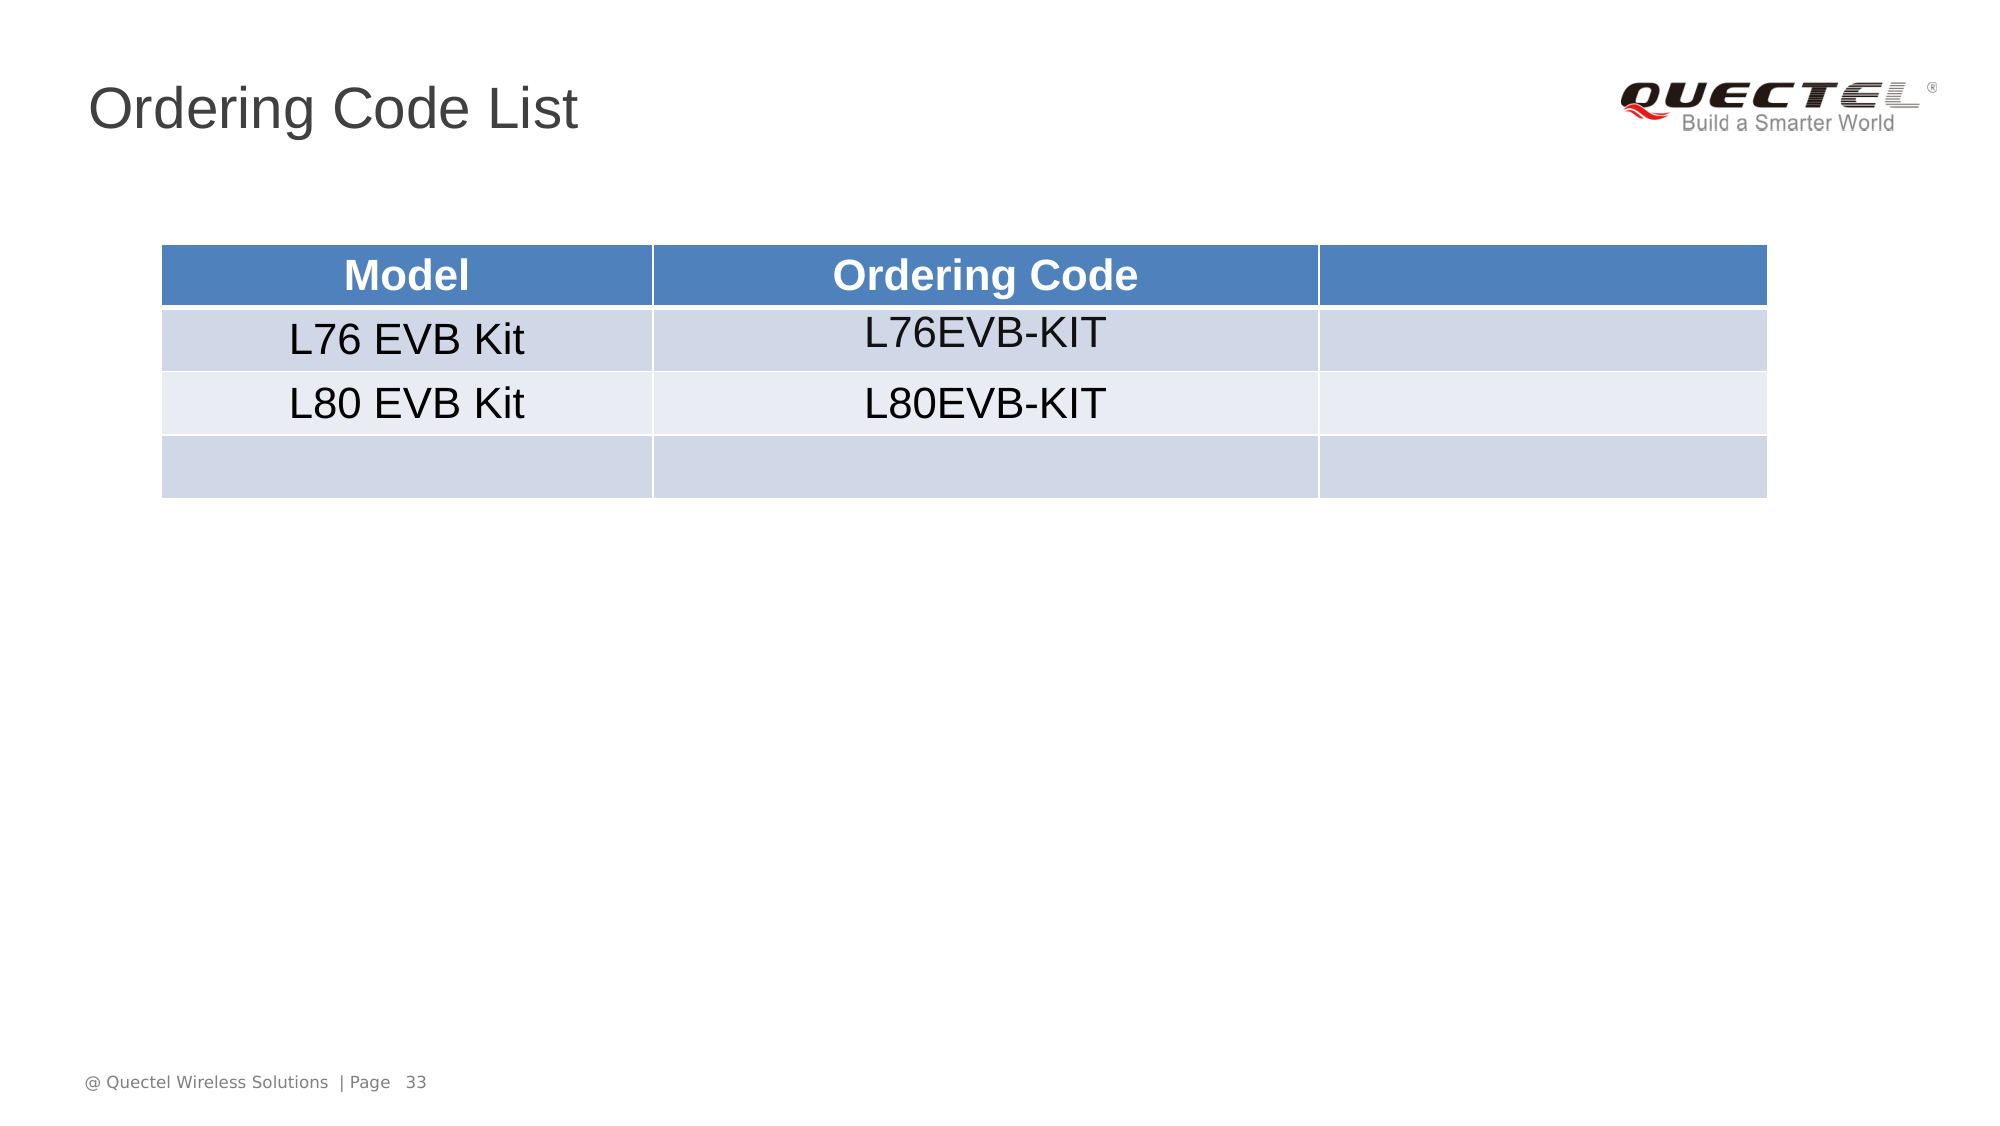

# Ordering Code List
| Model | Ordering Code |  |
| --- | --- | --- |
| L76 EVB Kit | L76EVB-KIT |  |
| L80 EVB Kit | L80EVB-KIT |  |
|  |  |  |